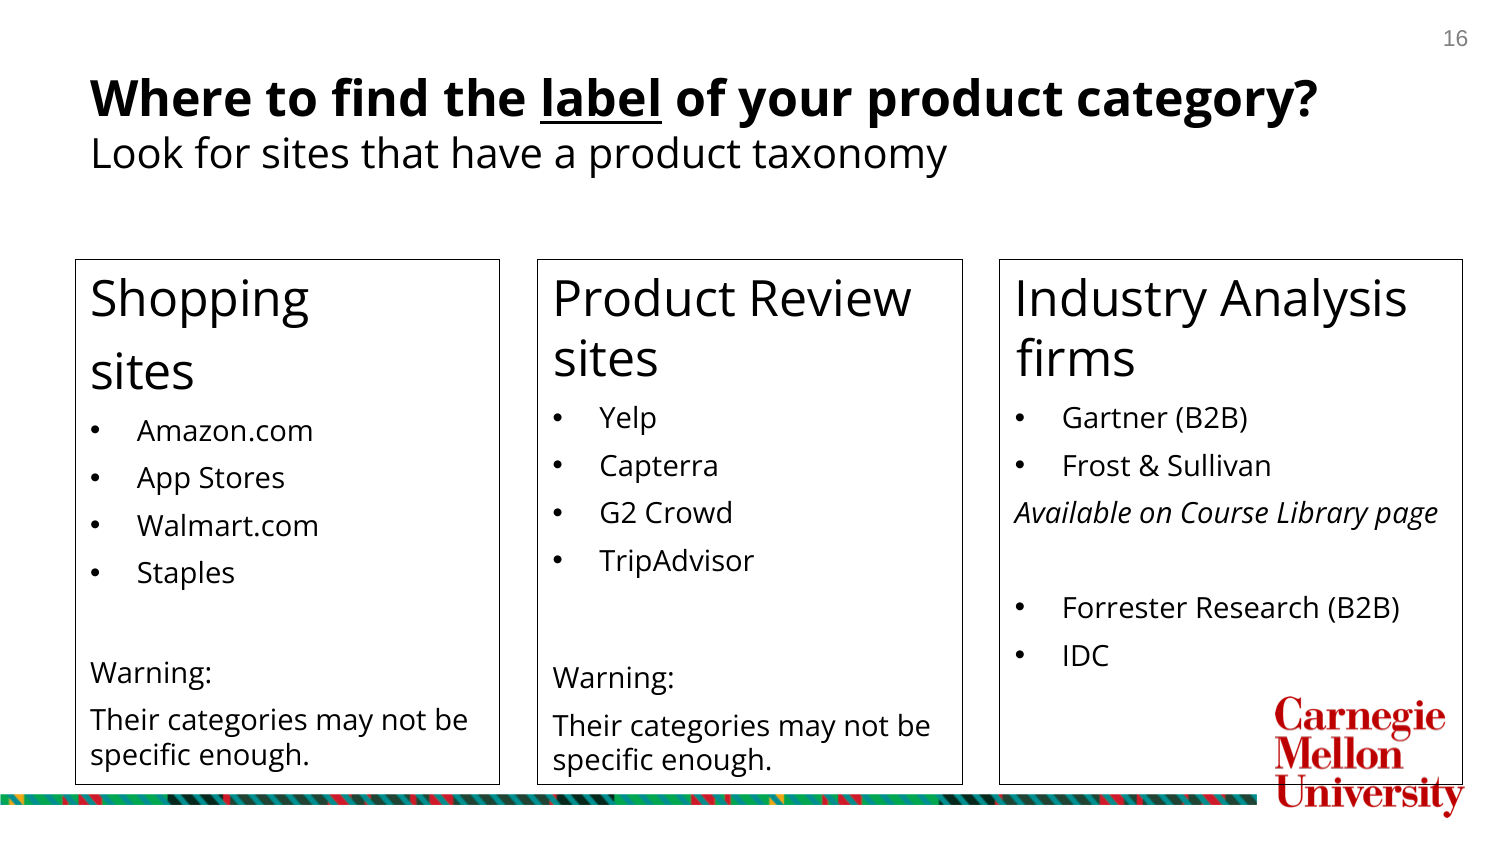

# Where to find the label of your product category? Look for sites that have a product taxonomy
Shopping
sites
Amazon.com
App Stores
Walmart.com
Staples

Warning:
Their categories may not be specific enough.
Product Review sites
Yelp
Capterra
G2 Crowd
TripAdvisor

Warning:
Their categories may not be specific enough.
Industry Analysis firms
Gartner (B2B)
Frost & Sullivan
Available on Course Library page

Forrester Research (B2B)
IDC